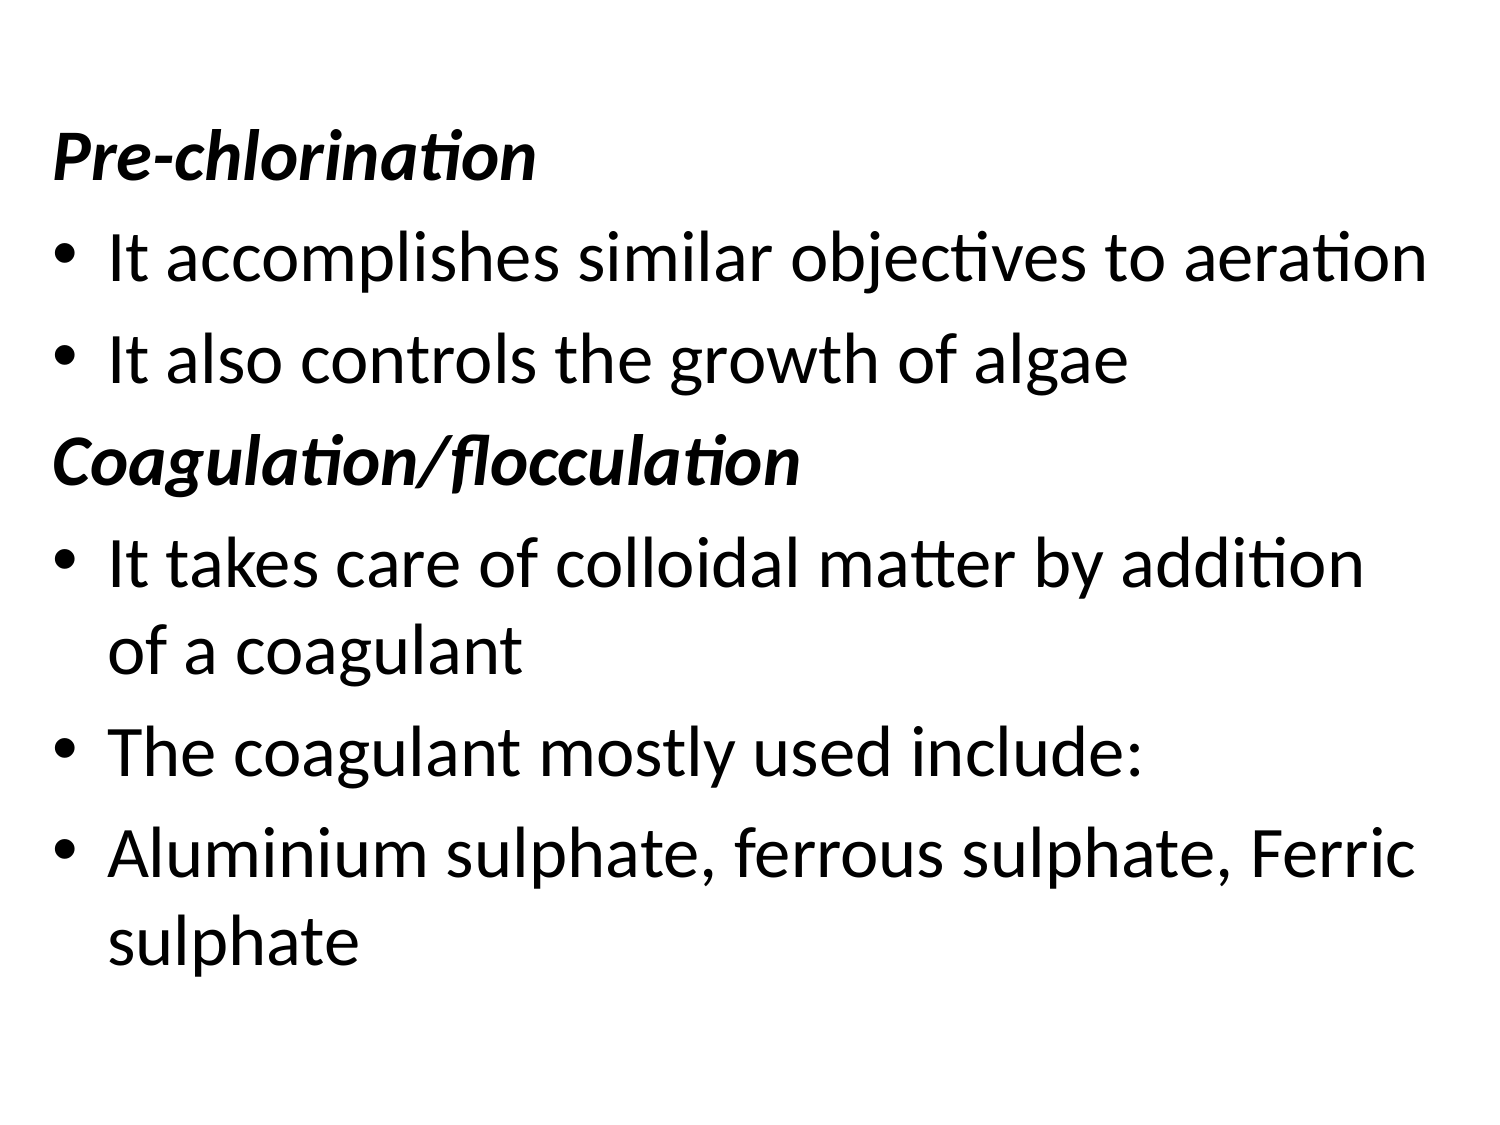

#
Pre-chlorination
It accomplishes similar objectives to aeration
It also controls the growth of algae
Coagulation/flocculation
It takes care of colloidal matter by addition of a coagulant
The coagulant mostly used include:
Aluminium sulphate, ferrous sulphate, Ferric sulphate